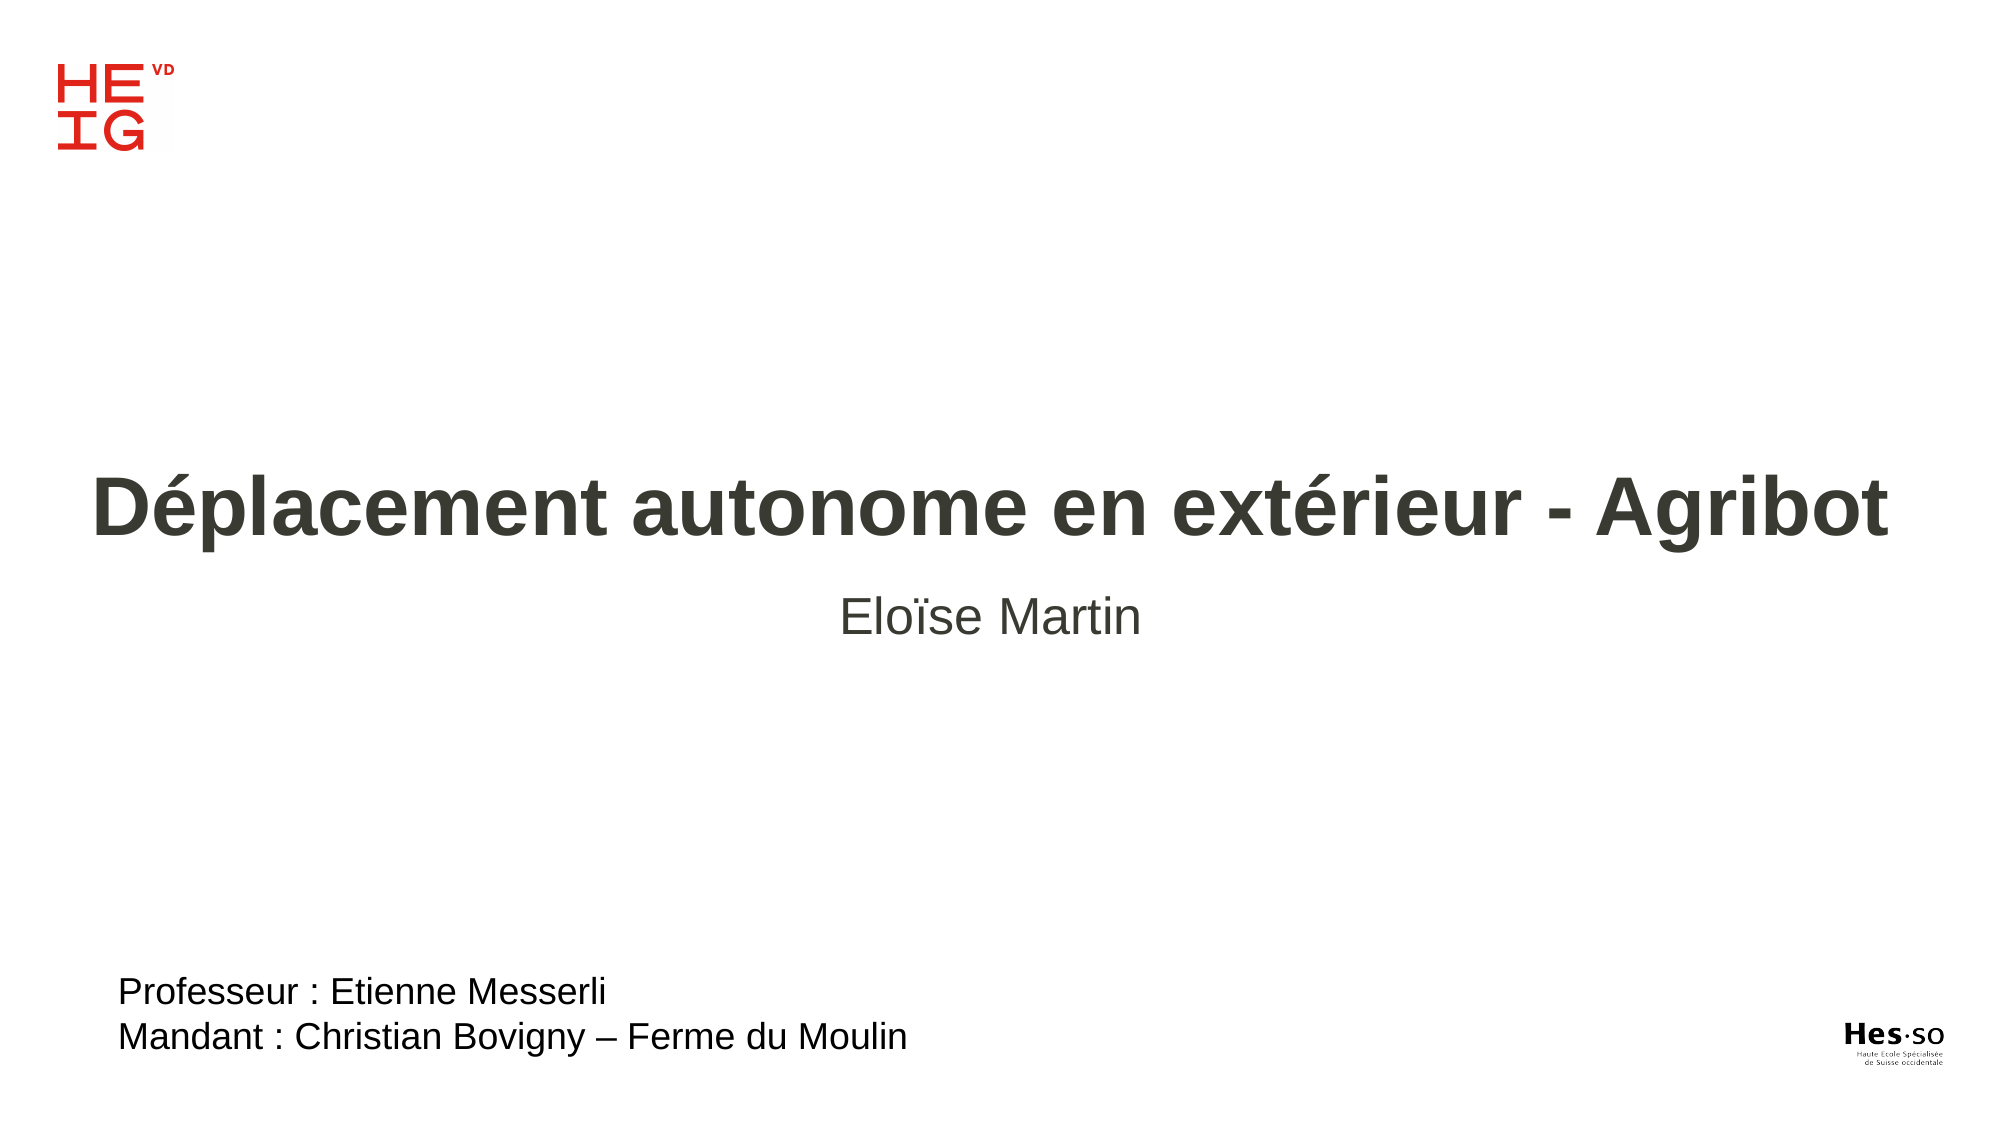

Déplacement autonome en extérieur - Agribot
Eloïse Martin
Professeur : Etienne Messerli
Mandant : Christian Bovigny – Ferme du Moulin